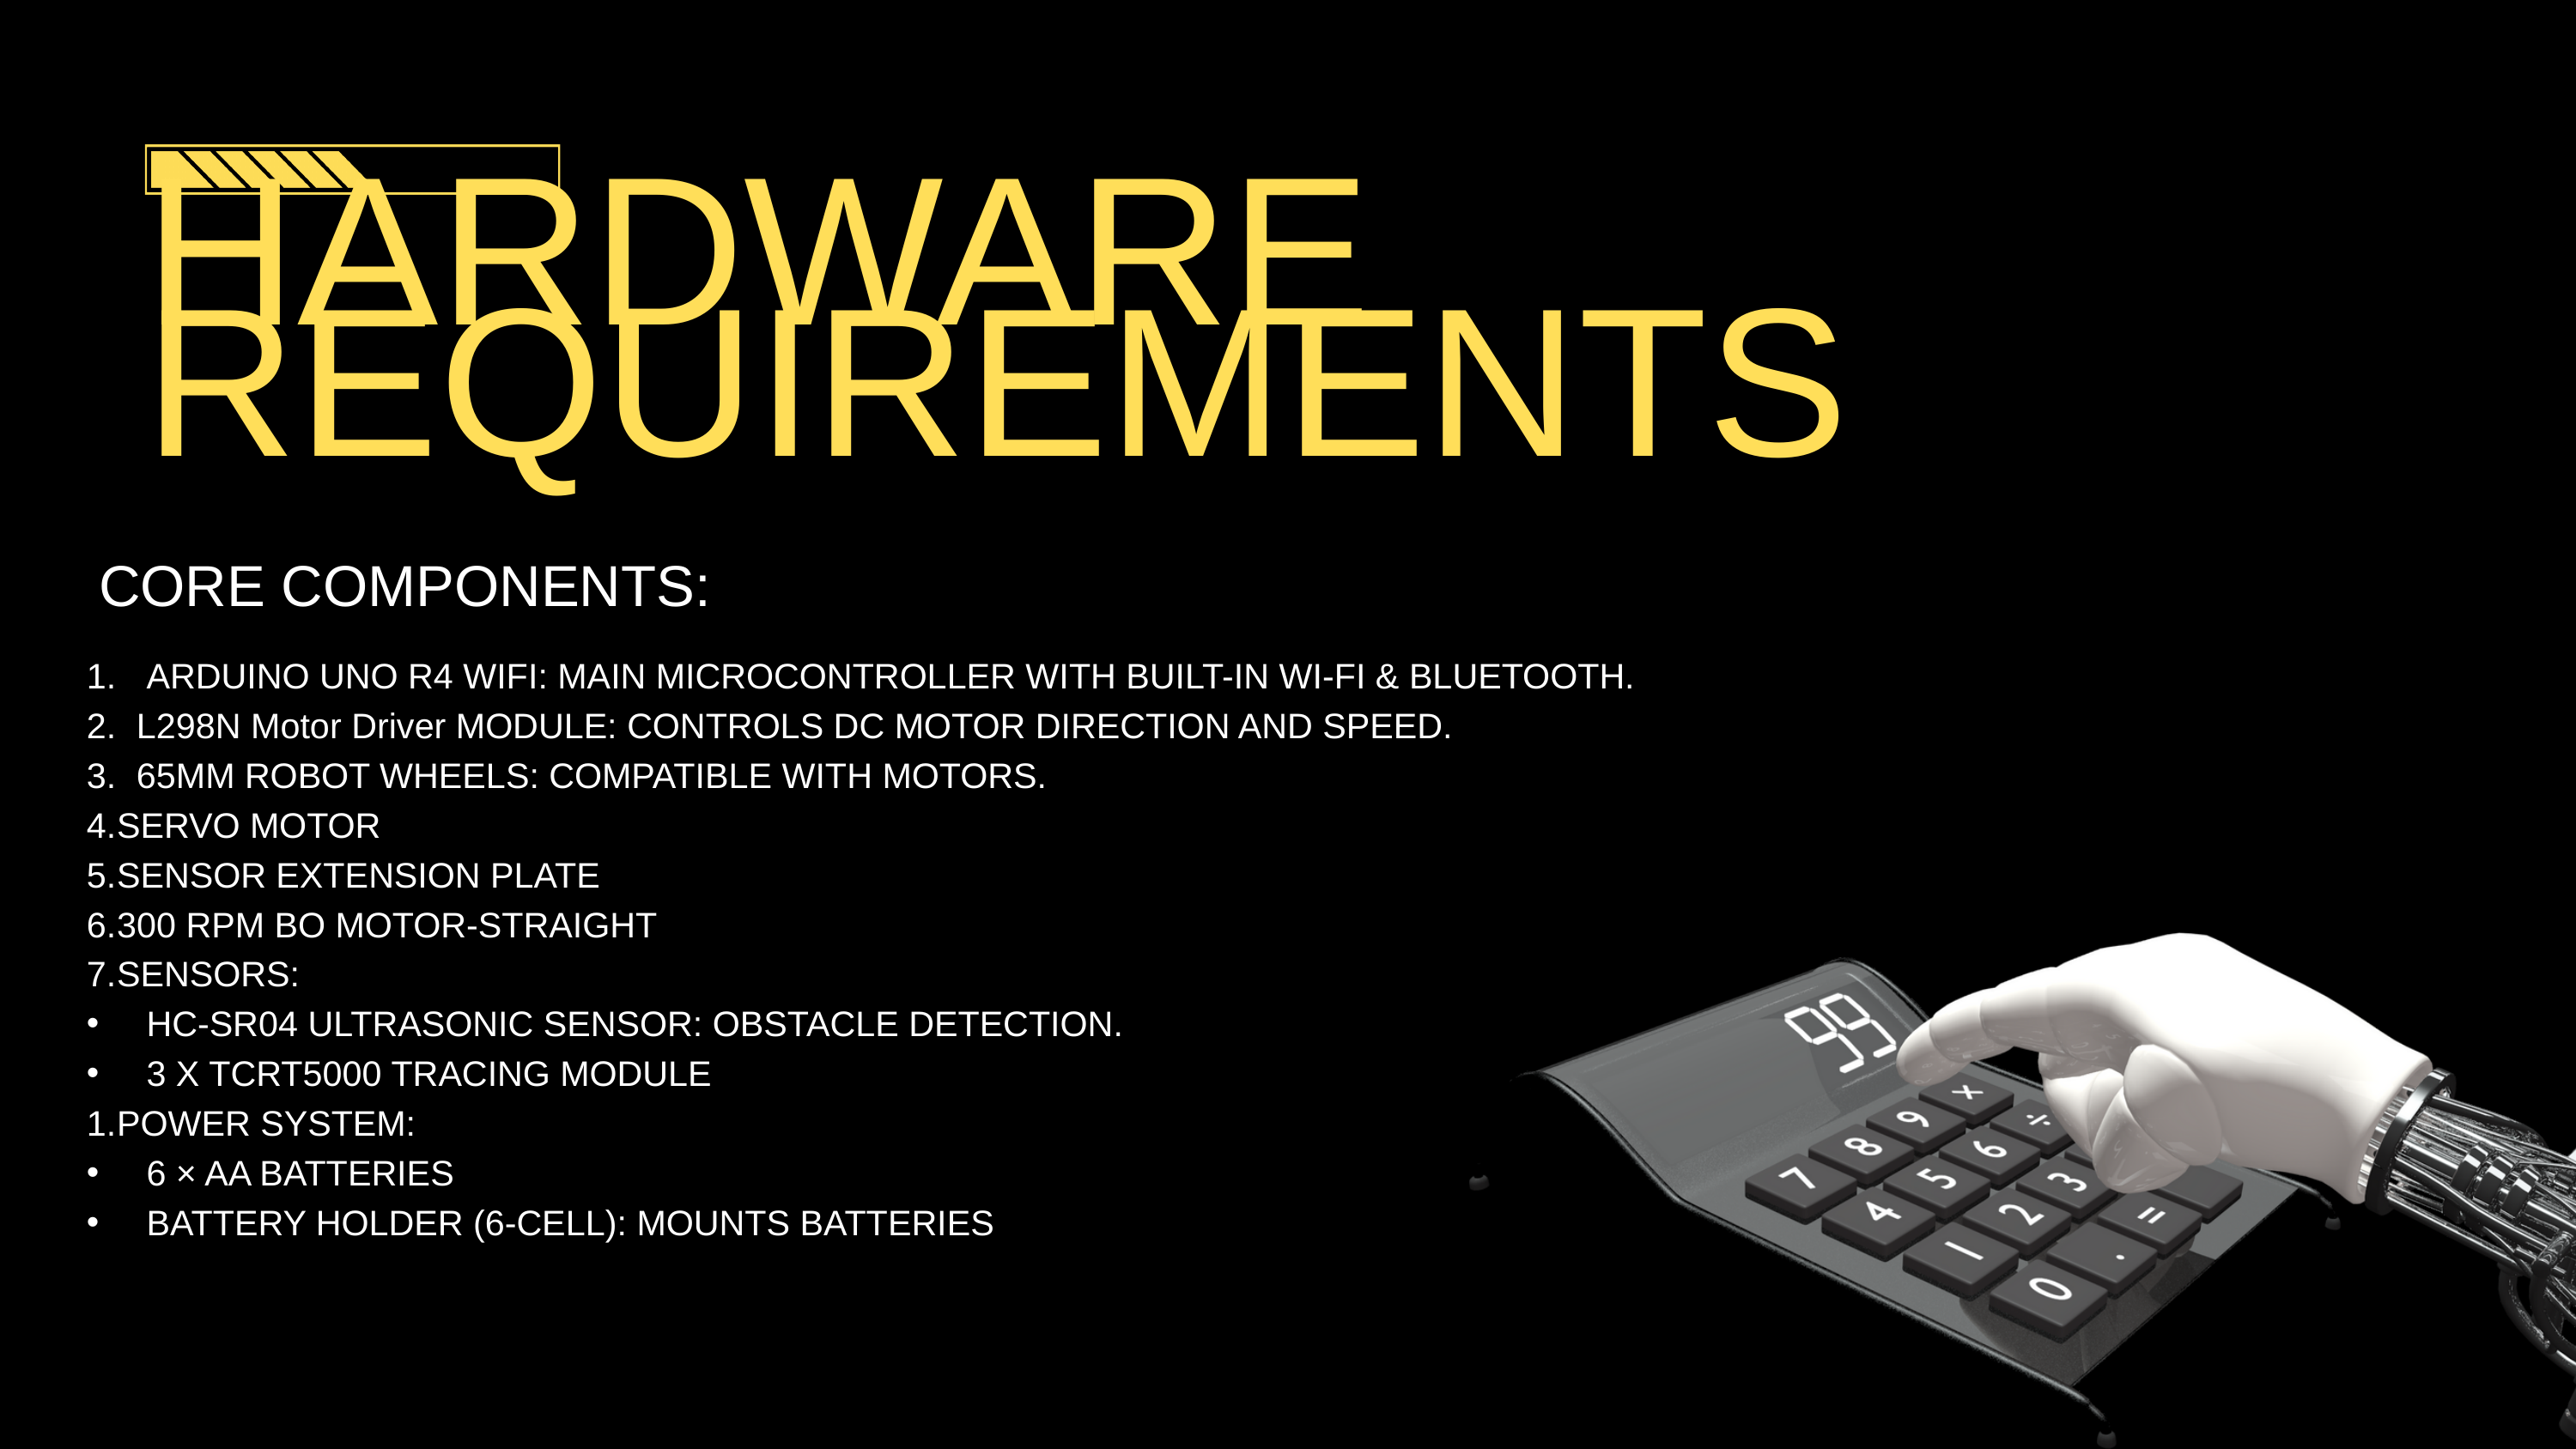

HARDWARE REQUIREMENTS
CORE COMPONENTS:
   ARDUINO UNO R4 WIFI: MAIN MICROCONTROLLER WITH BUILT-IN WI-FI & BLUETOOTH.
  L298N Motor Driver MODULE: CONTROLS DC MOTOR DIRECTION AND SPEED.
  65MM ROBOT WHEELS: COMPATIBLE WITH MOTORS.
SERVO MOTOR
SENSOR EXTENSION PLATE
300 RPM BO MOTOR-STRAIGHT
SENSORS:
   HC-SR04 ULTRASONIC SENSOR: OBSTACLE DETECTION.
   3 X TCRT5000 TRACING MODULE
POWER SYSTEM:
   6 × AA BATTERIES
   BATTERY HOLDER (6-CELL): MOUNTS BATTERIES